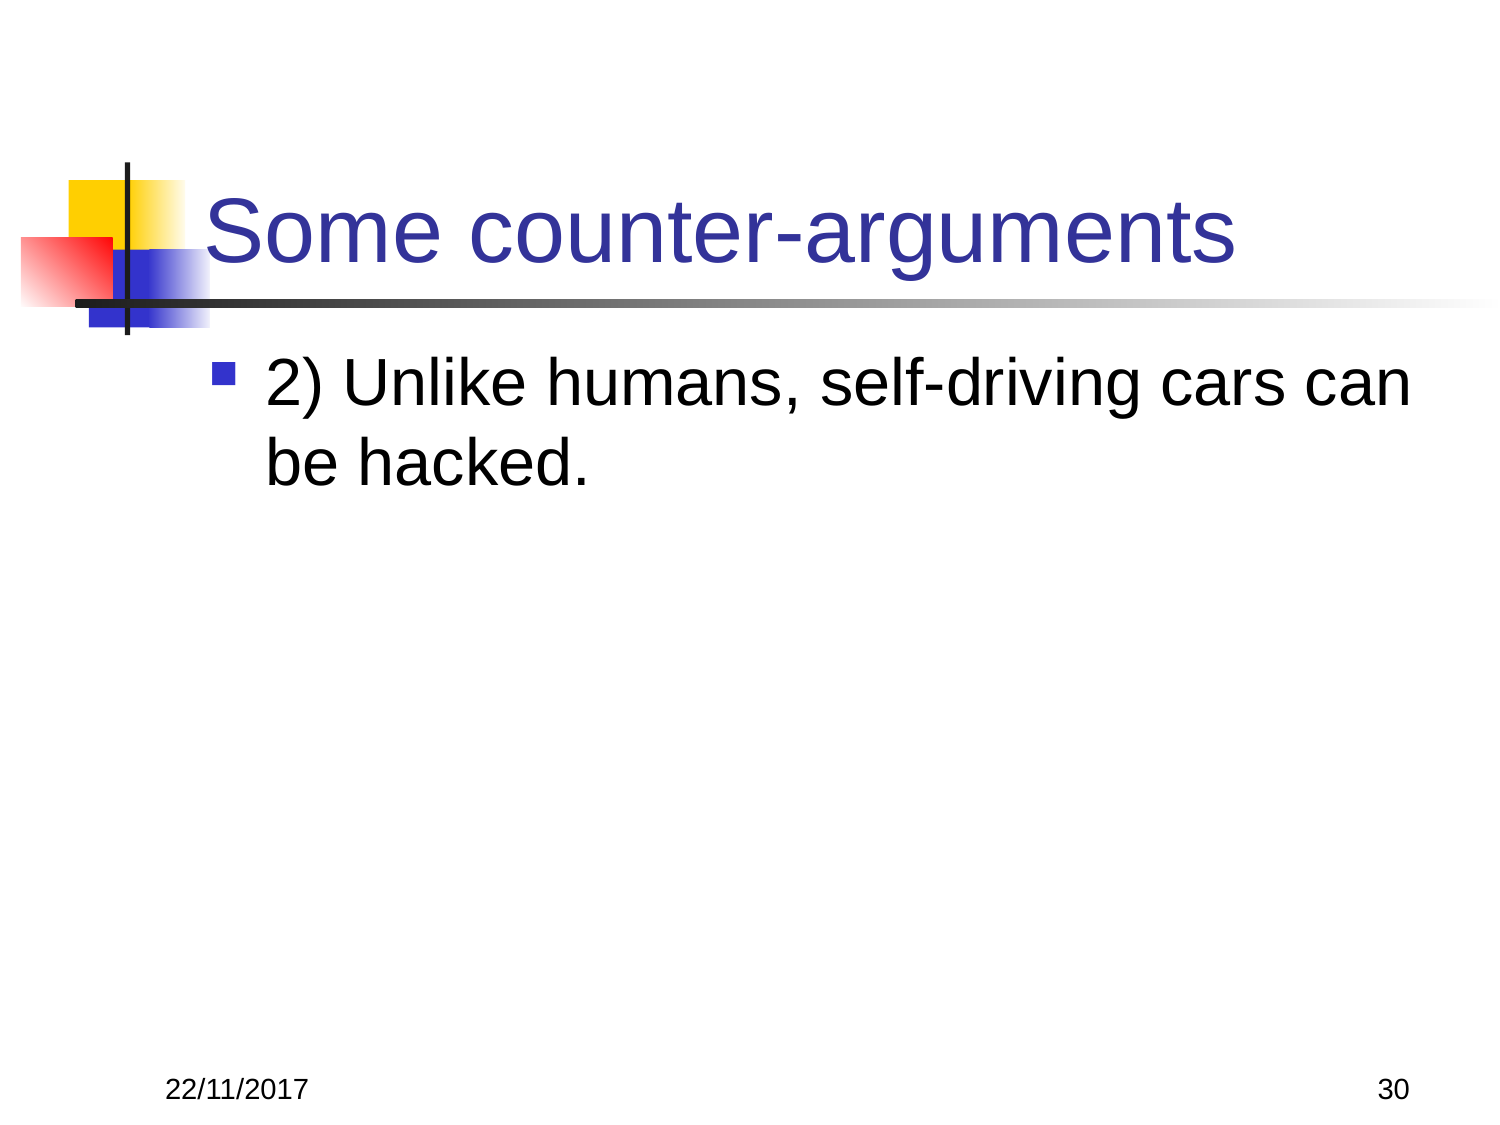

# Some counter-arguments
2) Unlike humans, self-driving cars can be hacked.
22/11/2017

30